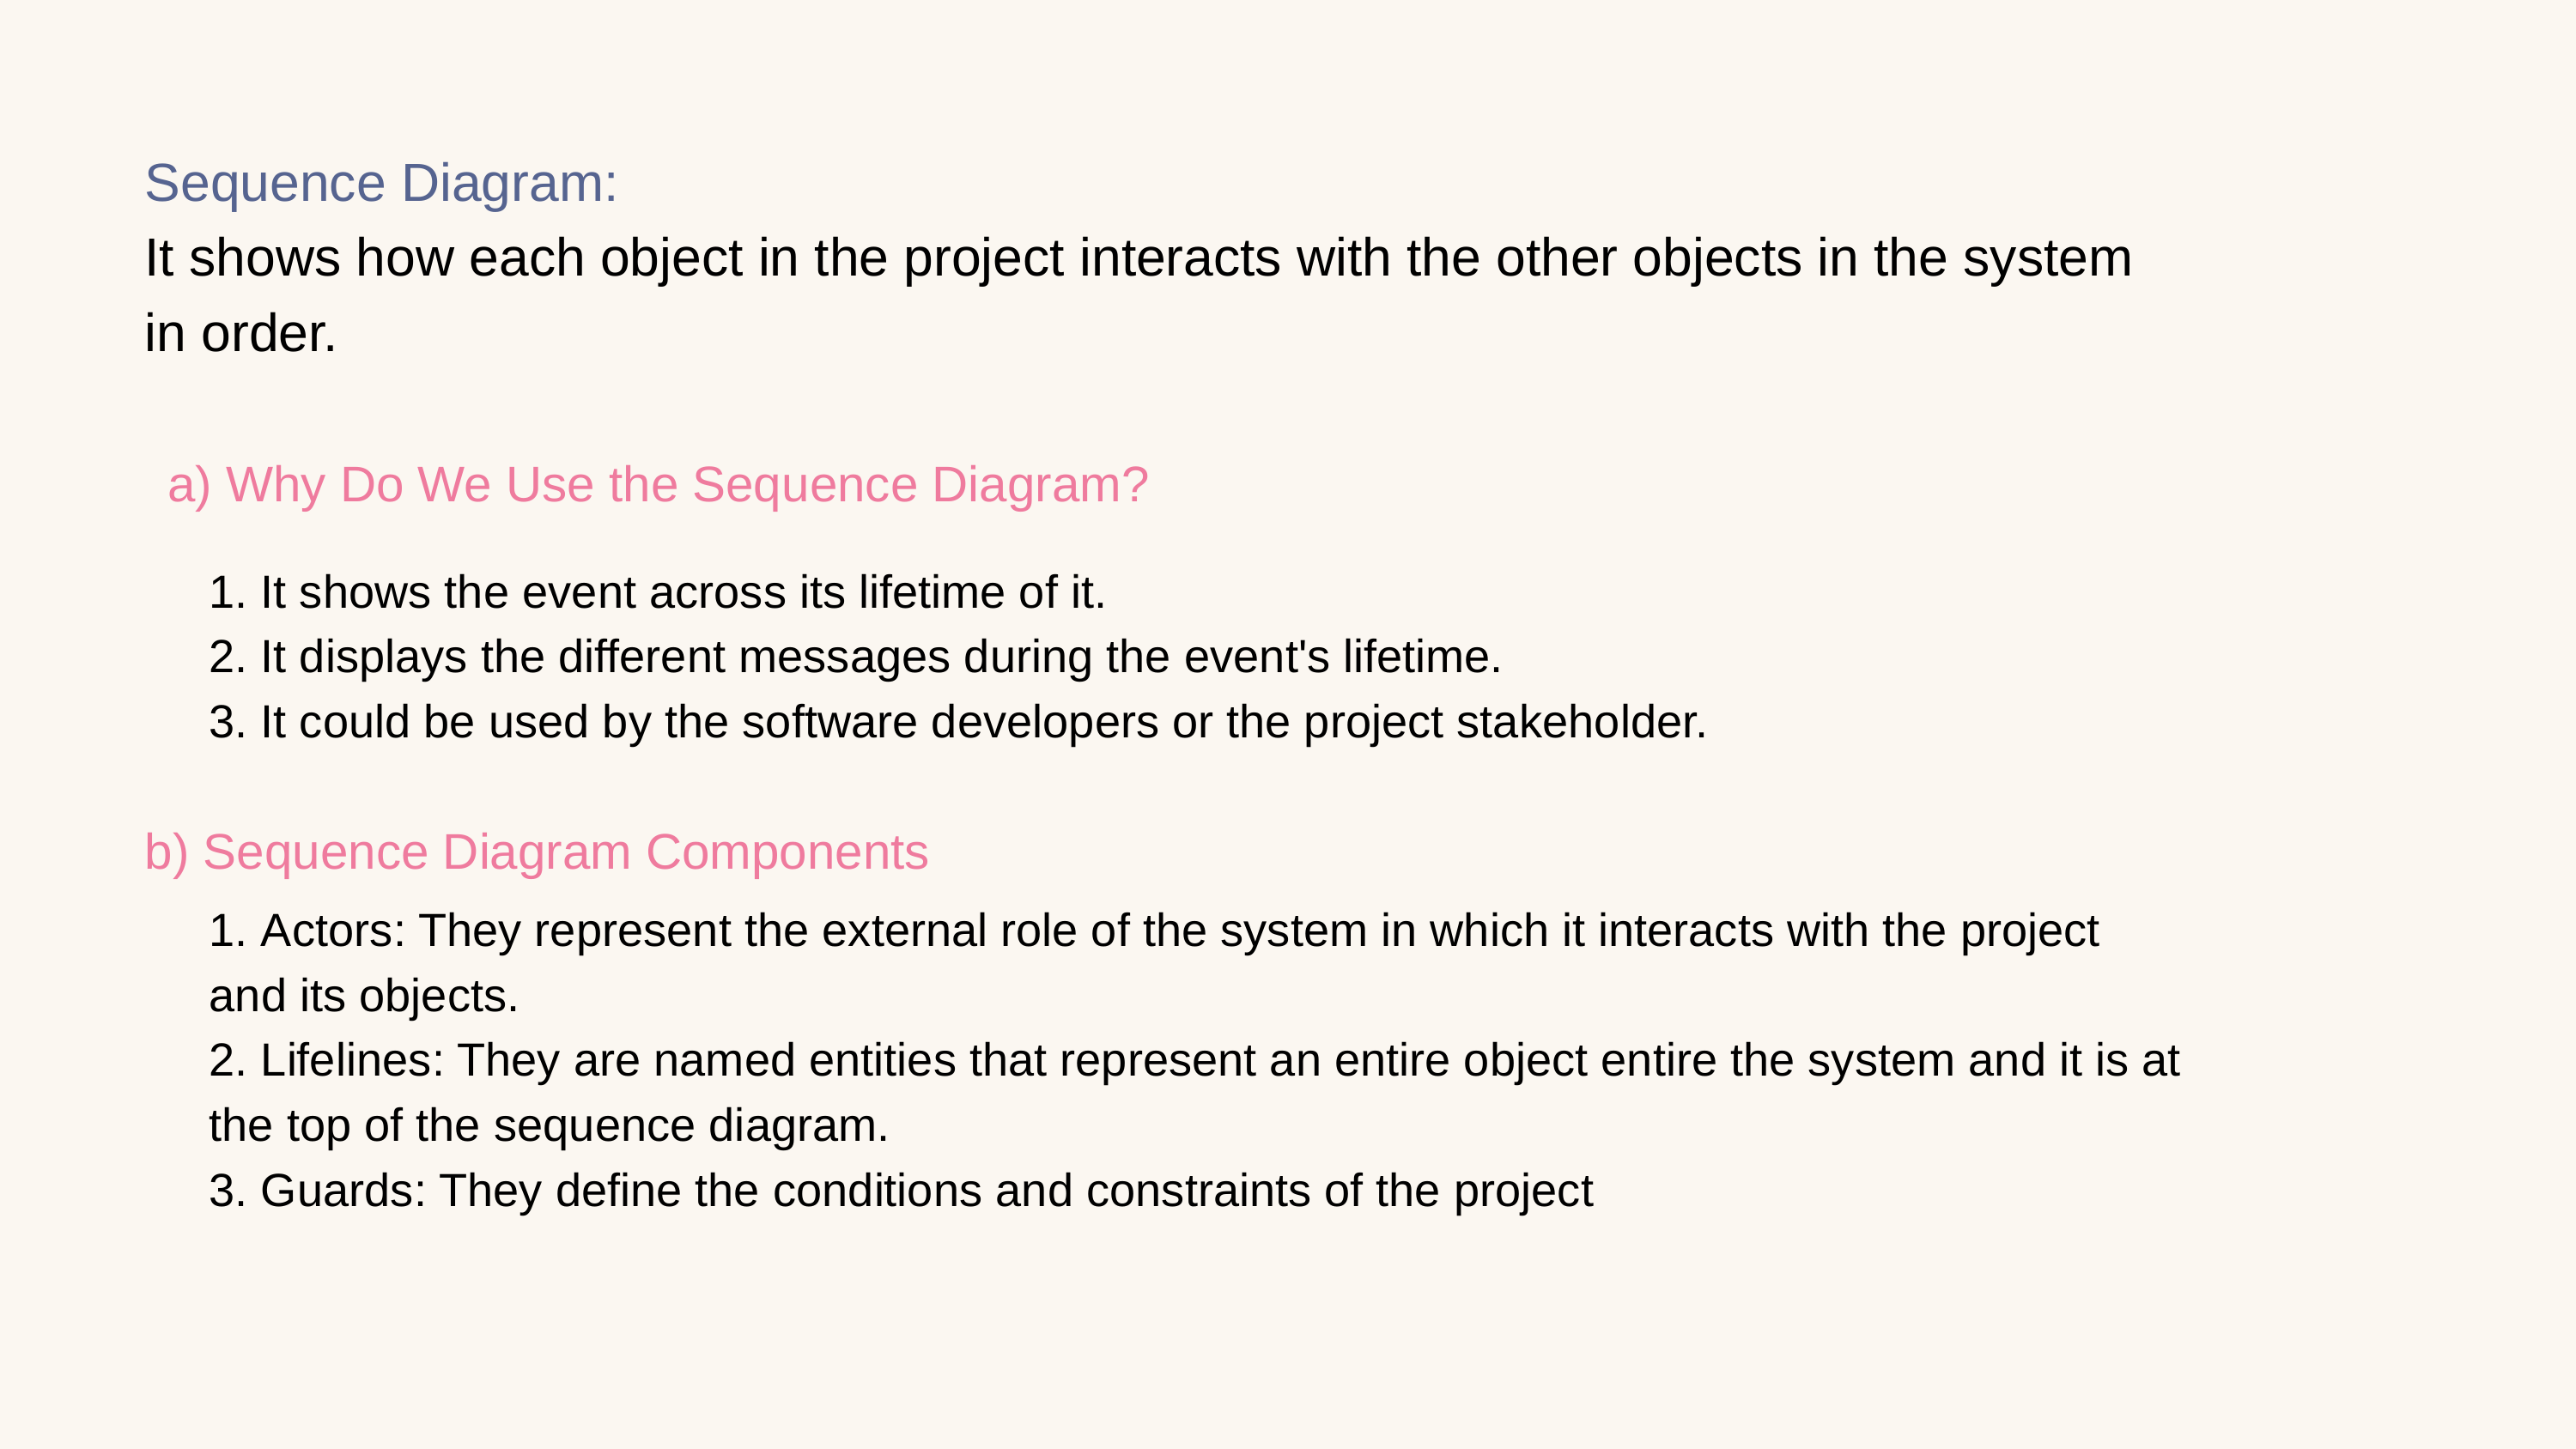

Sequence Diagram:
It shows how each object in the project interacts with the other objects in the system
in order.

a) Why Do We Use the Sequence Diagram?
1. It shows the event across its lifetime of it.
2. It displays the different messages during the event's lifetime.
3. It could be used by the software developers or the project stakeholder.
b) Sequence Diagram Components
1. Actors: They represent the external role of the system in which it interacts with the project
and its objects.
2. Lifelines: They are named entities that represent an entire object entire the system and it is at
the top of the sequence diagram.
3. Guards: They define the conditions and constraints of the project